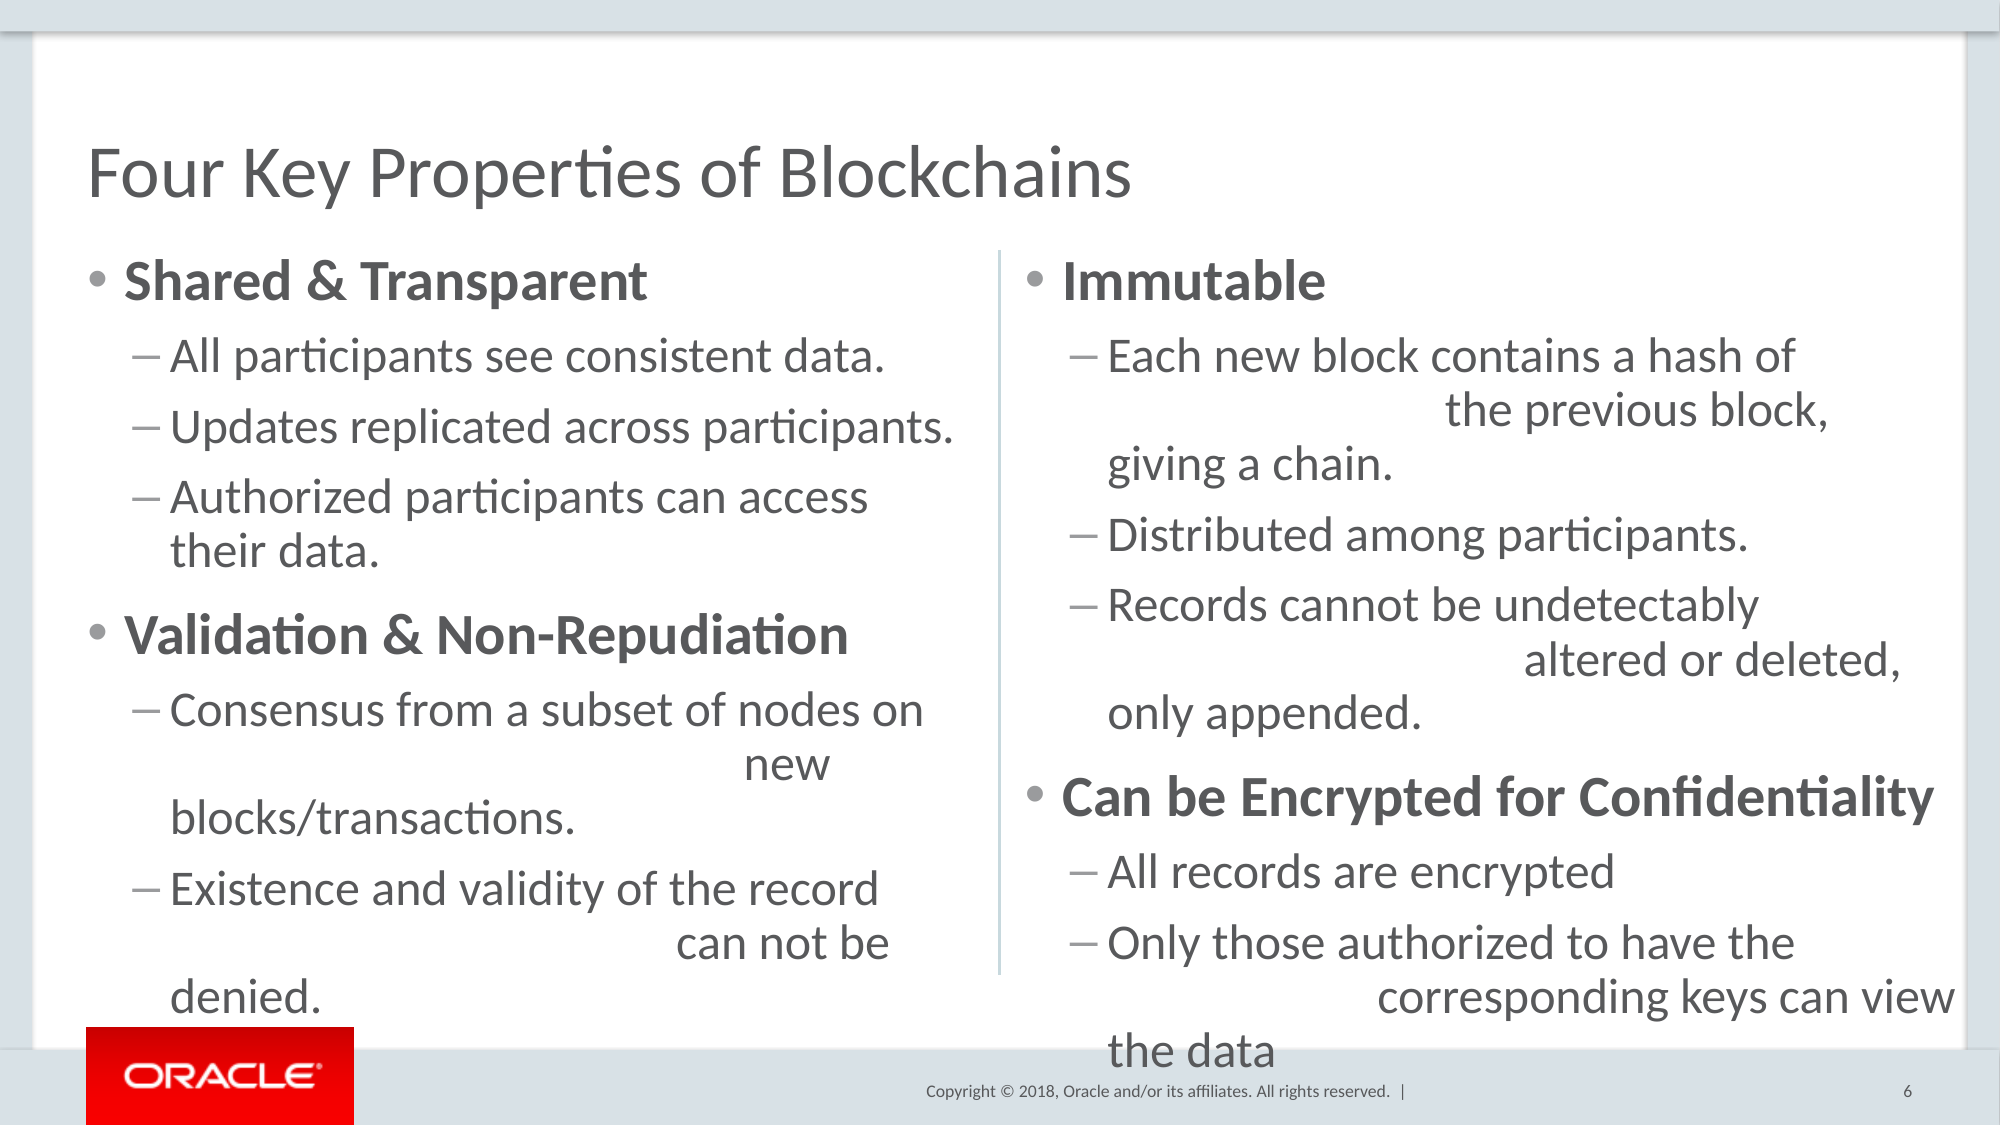

# Four Key Properties of Blockchains
Shared & Transparent
All participants see consistent data.
Updates replicated across participants.
Authorized participants can access their data.
Validation & Non-Repudiation
Consensus from a subset of nodes on                                                        new blocks/transactions.
Existence and validity of the record                                                      can not be denied.

Immutable
Each new block contains a hash of                                             the previous block, giving a chain.
Distributed among participants.
Records cannot be undetectably                                                       altered or deleted, only appended.
Can be Encrypted for Confidentiality
All records are encrypted
Only those authorized to have the                                       corresponding keys can view the data
6